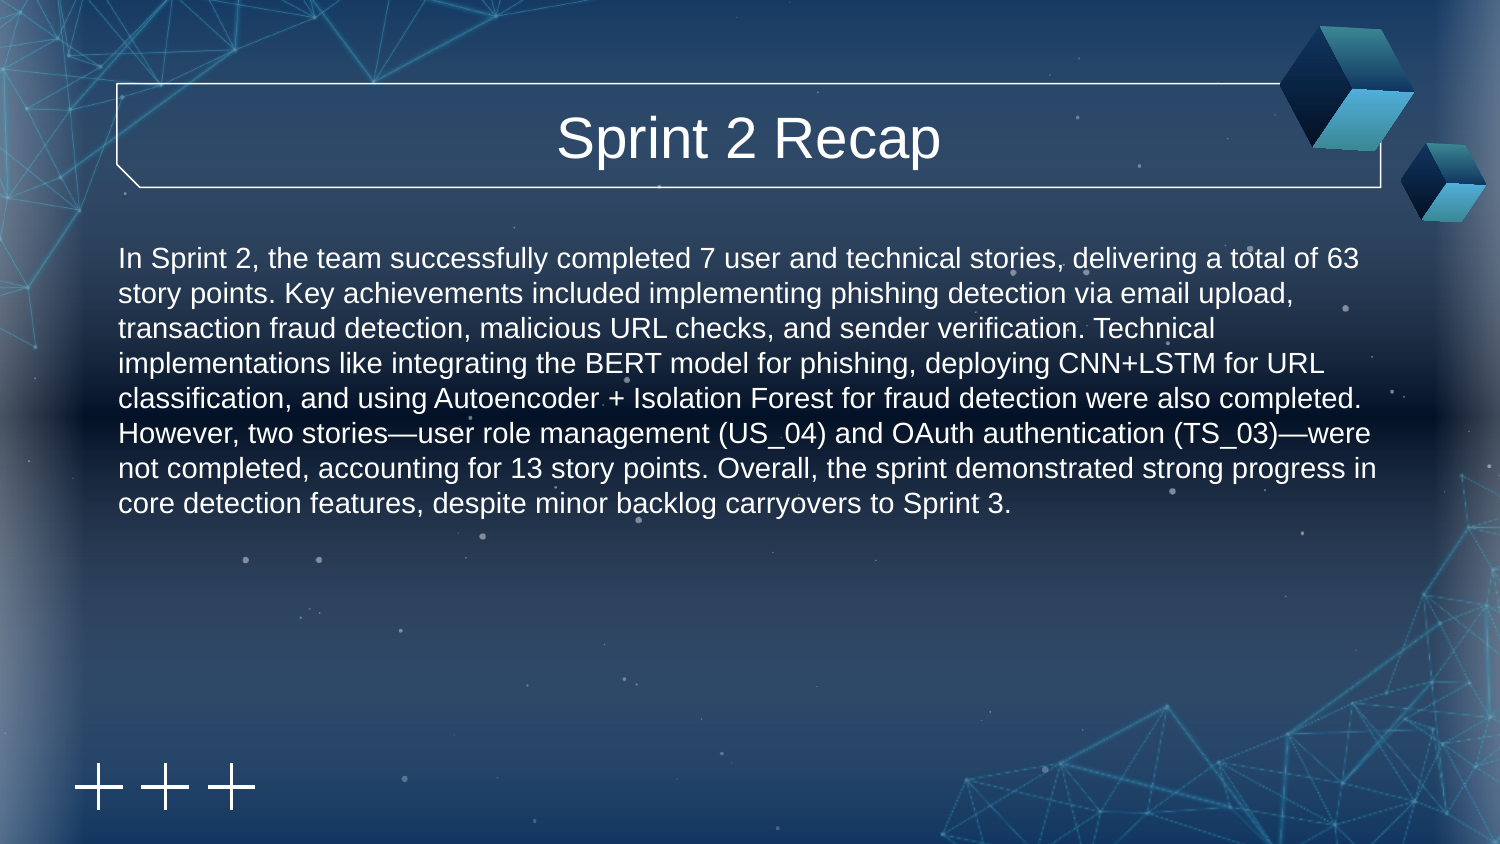

# Sprint 2 Recap

In Sprint 2, the team successfully completed 7 user and technical stories, delivering a total of 63 story points. Key achievements included implementing phishing detection via email upload, transaction fraud detection, malicious URL checks, and sender verification. Technical implementations like integrating the BERT model for phishing, deploying CNN+LSTM for URL classification, and using Autoencoder + Isolation Forest for fraud detection were also completed. However, two stories—user role management (US_04) and OAuth authentication (TS_03)—were not completed, accounting for 13 story points. Overall, the sprint demonstrated strong progress in core detection features, despite minor backlog carryovers to Sprint 3.